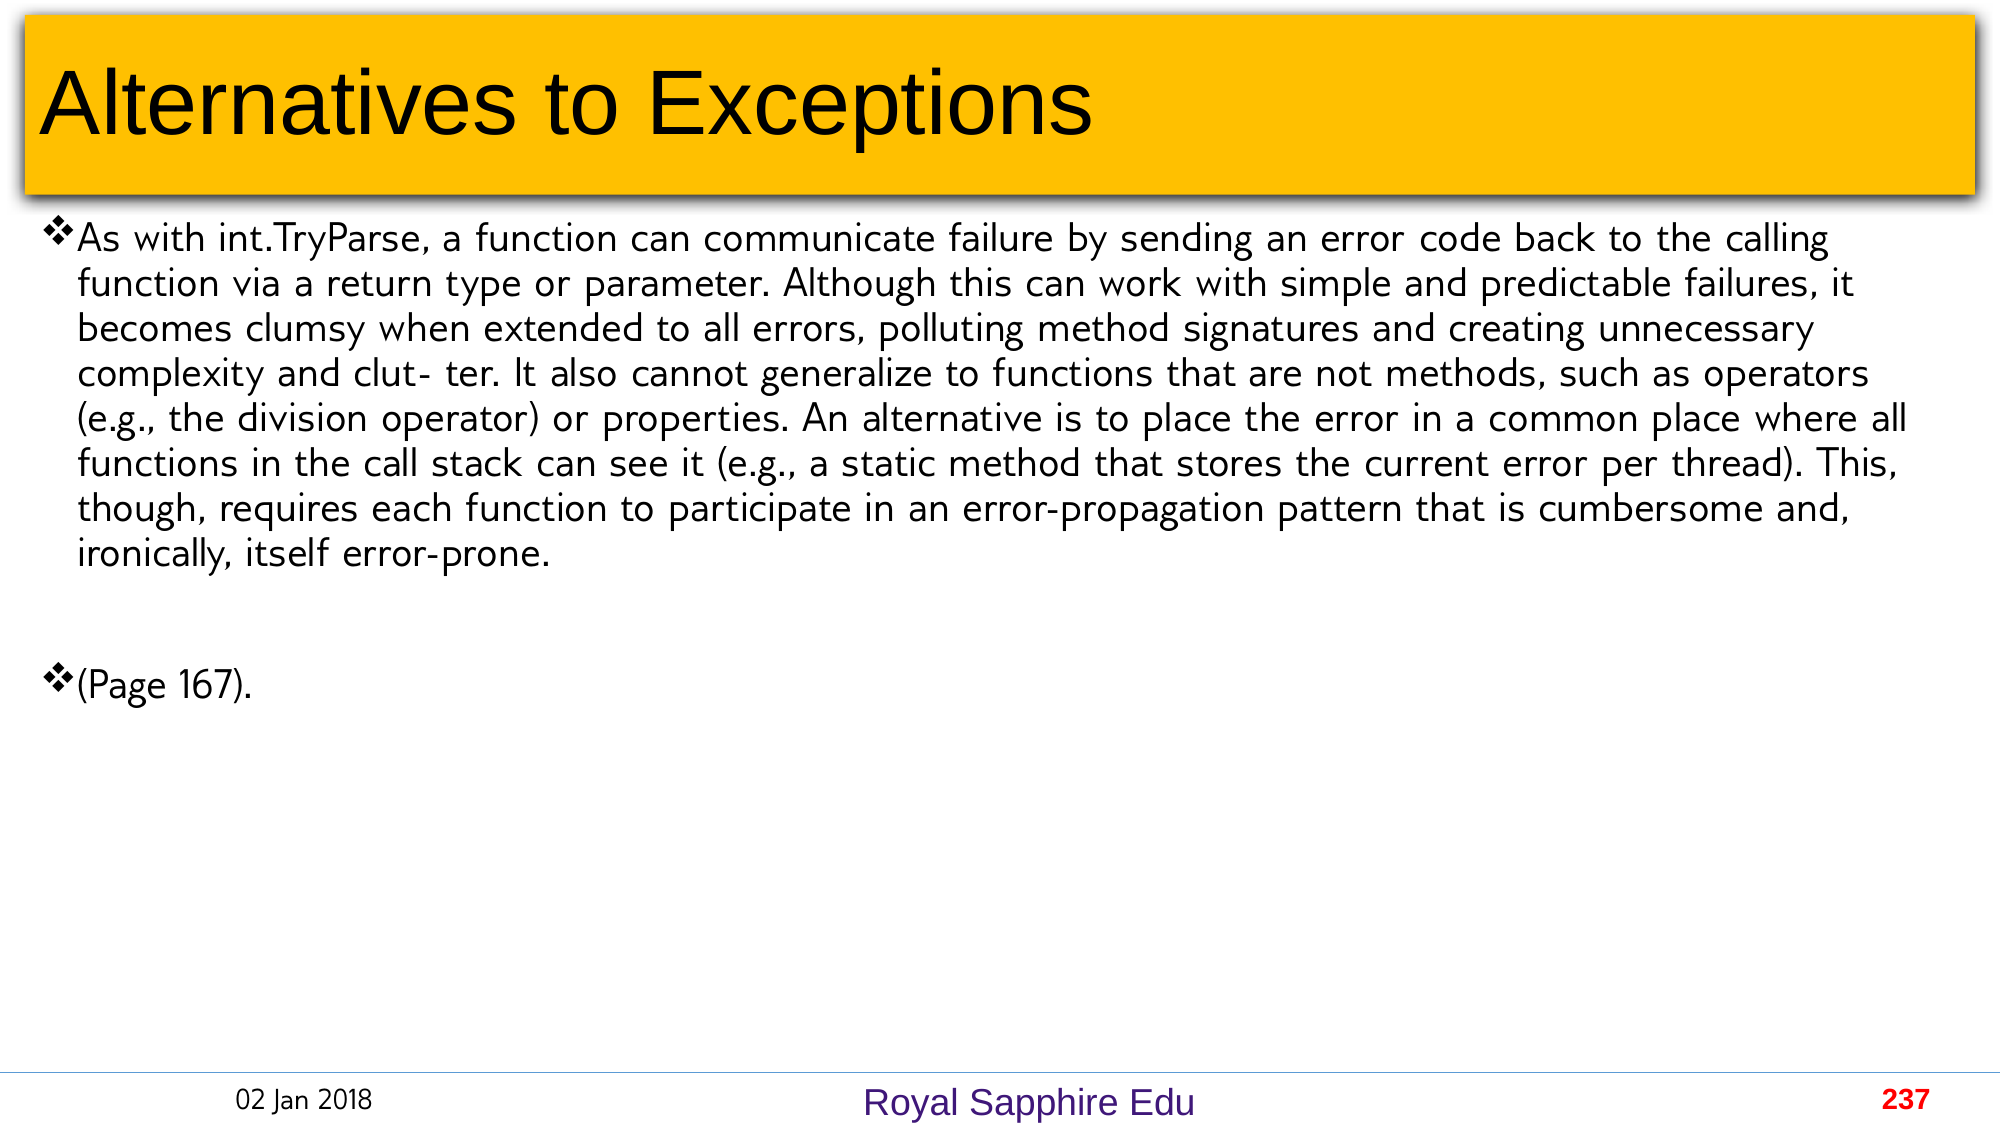

# Alternatives to Exceptions
As with int.TryParse, a function can communicate failure by sending an error code back to the calling function via a return type or parameter. Although this can work with simple and predictable failures, it becomes clumsy when extended to all errors, polluting method signatures and creating unnecessary complexity and clut‐ ter. It also cannot generalize to functions that are not methods, such as operators (e.g., the division operator) or properties. An alternative is to place the error in a common place where all functions in the call stack can see it (e.g., a static method that stores the current error per thread). This, though, requires each function to participate in an error-propagation pattern that is cumbersome and, ironically, itself error-prone.

(Page 167).
02 Jan 2018
237